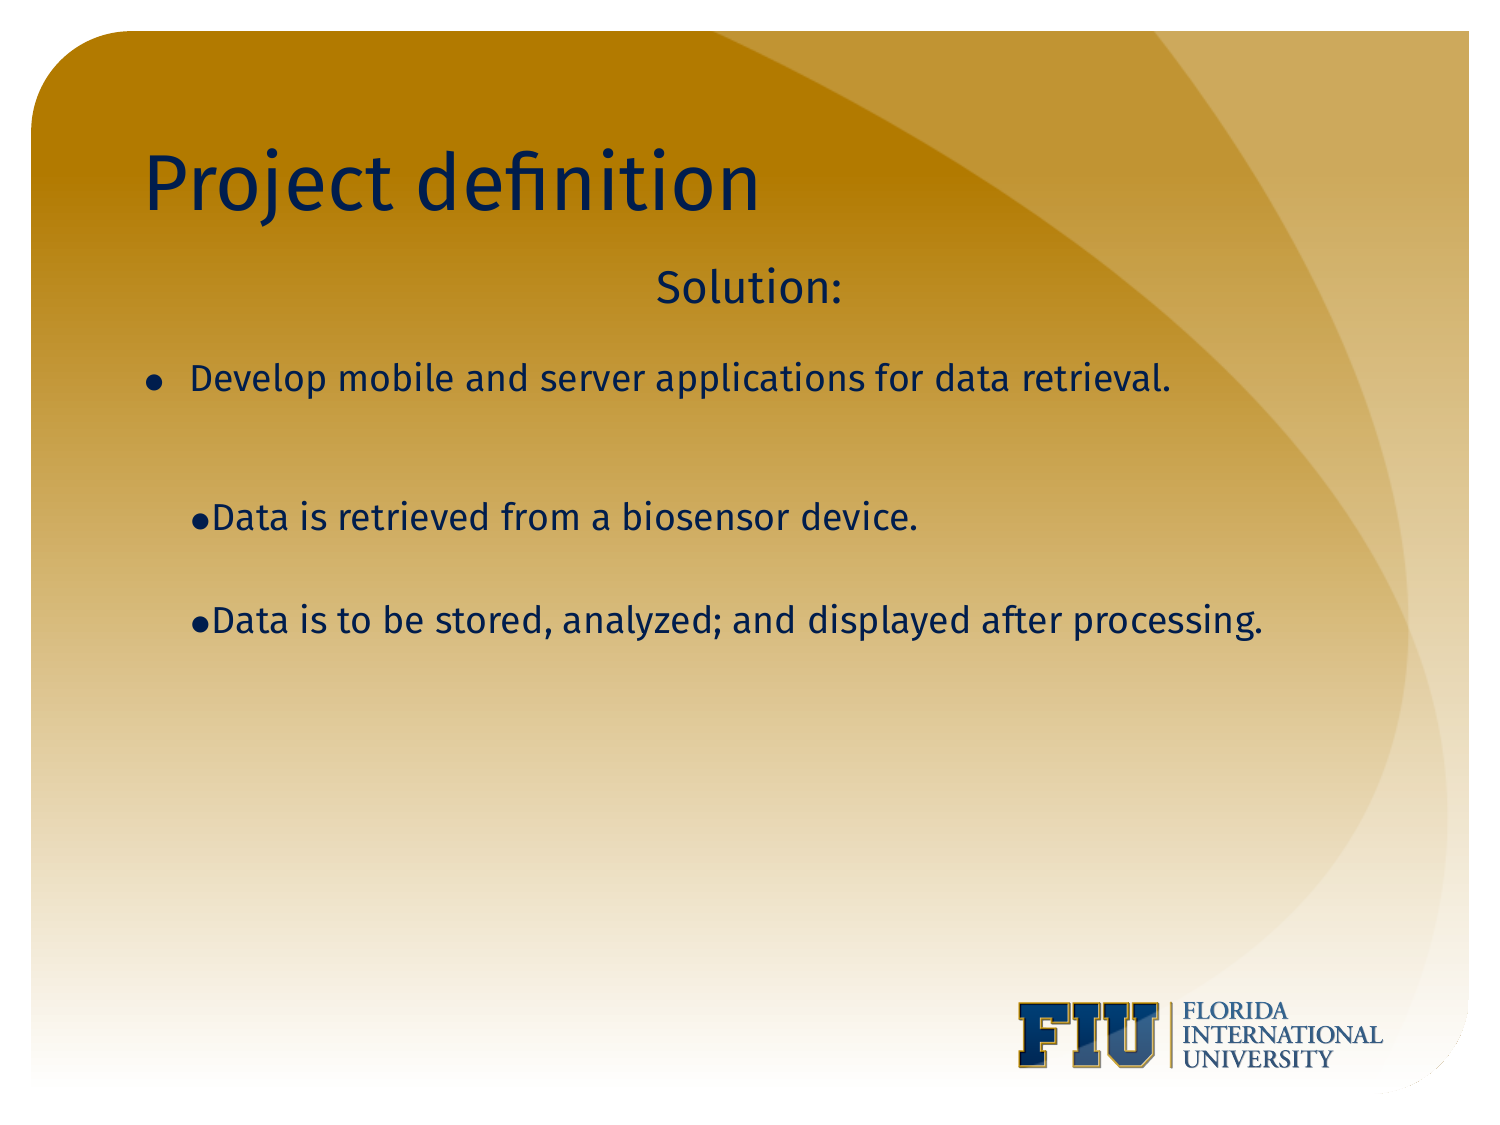

# Project definition
Solution:
Develop mobile and server applications for data retrieval.

Data is retrieved from a biosensor device.

Data is to be stored, analyzed; and displayed after processing.